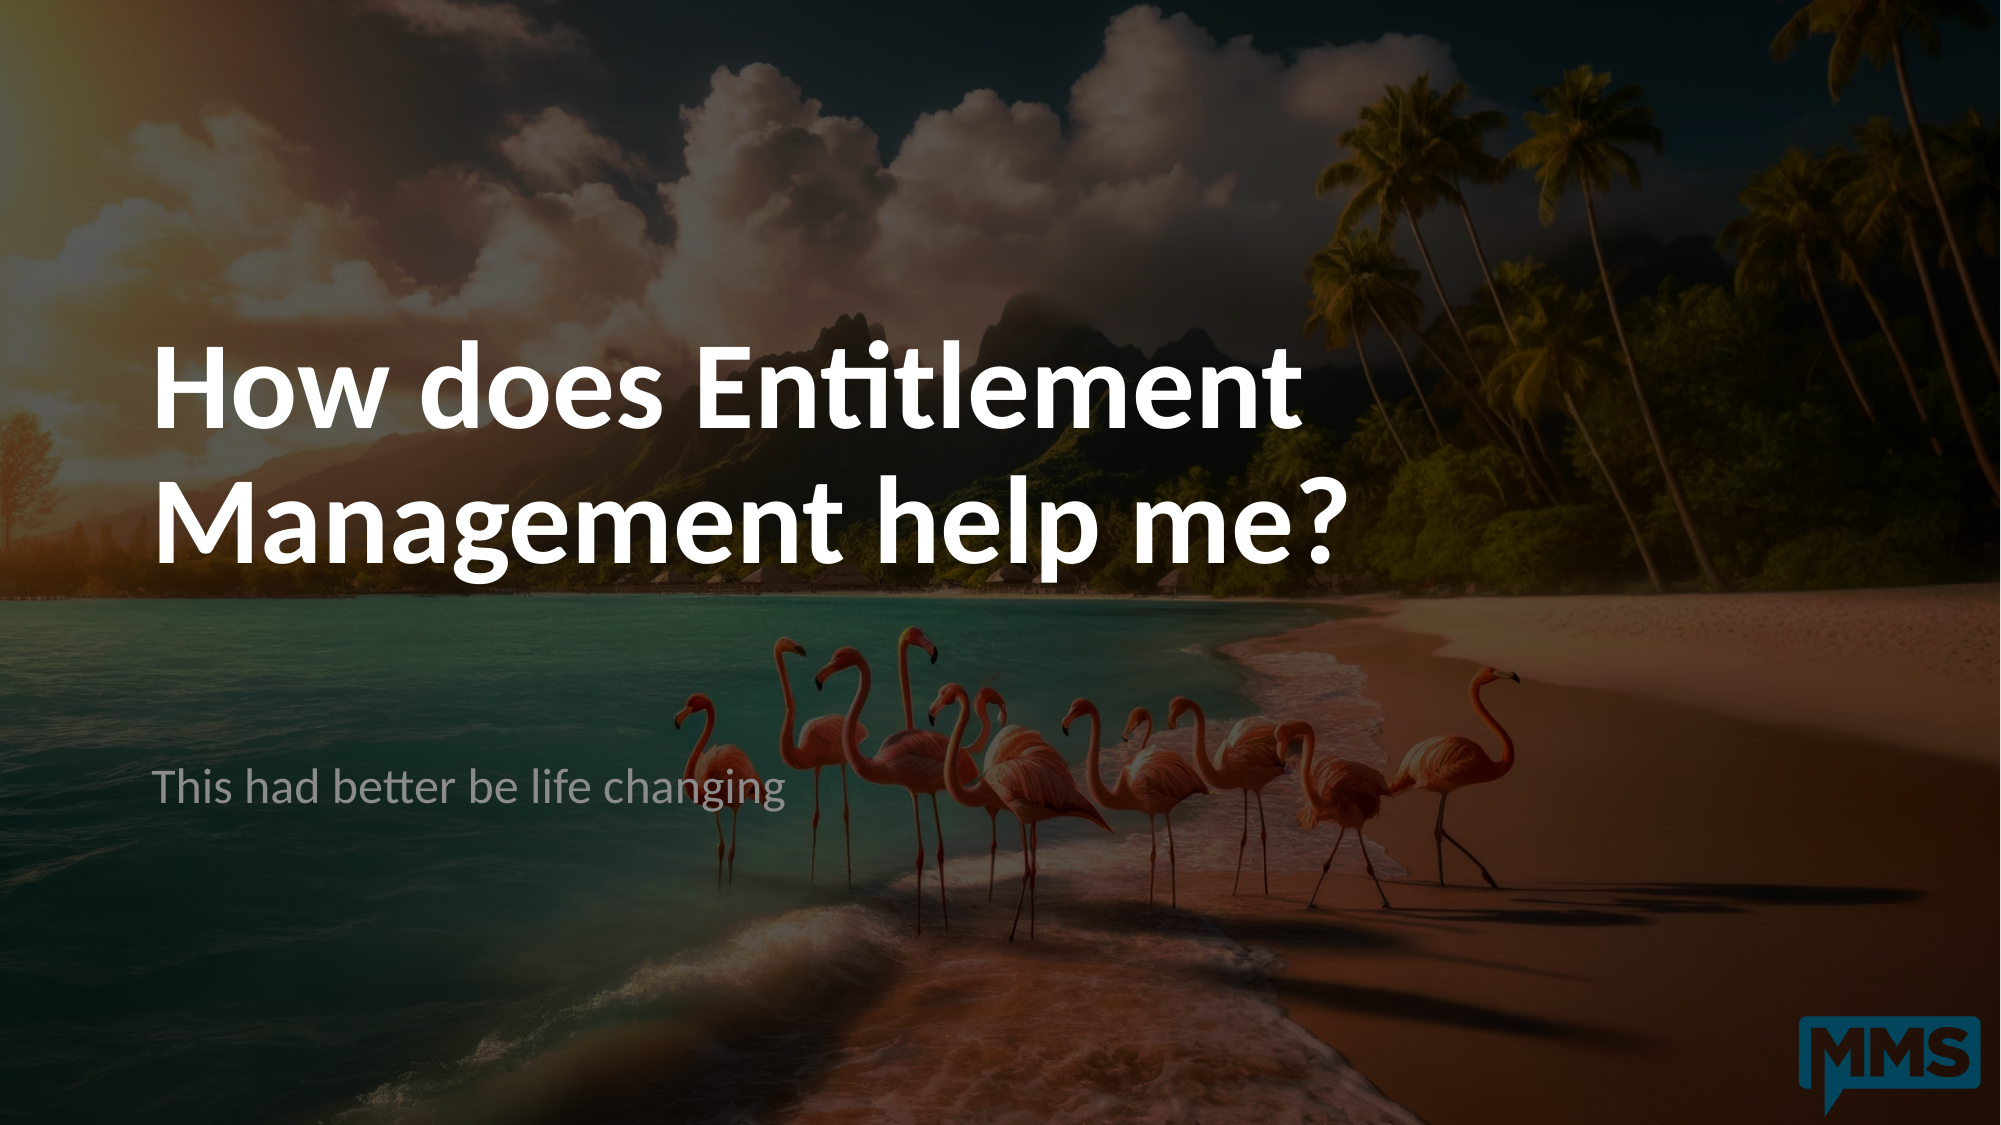

# How does Entitlement Management help me?
This had better be life changing